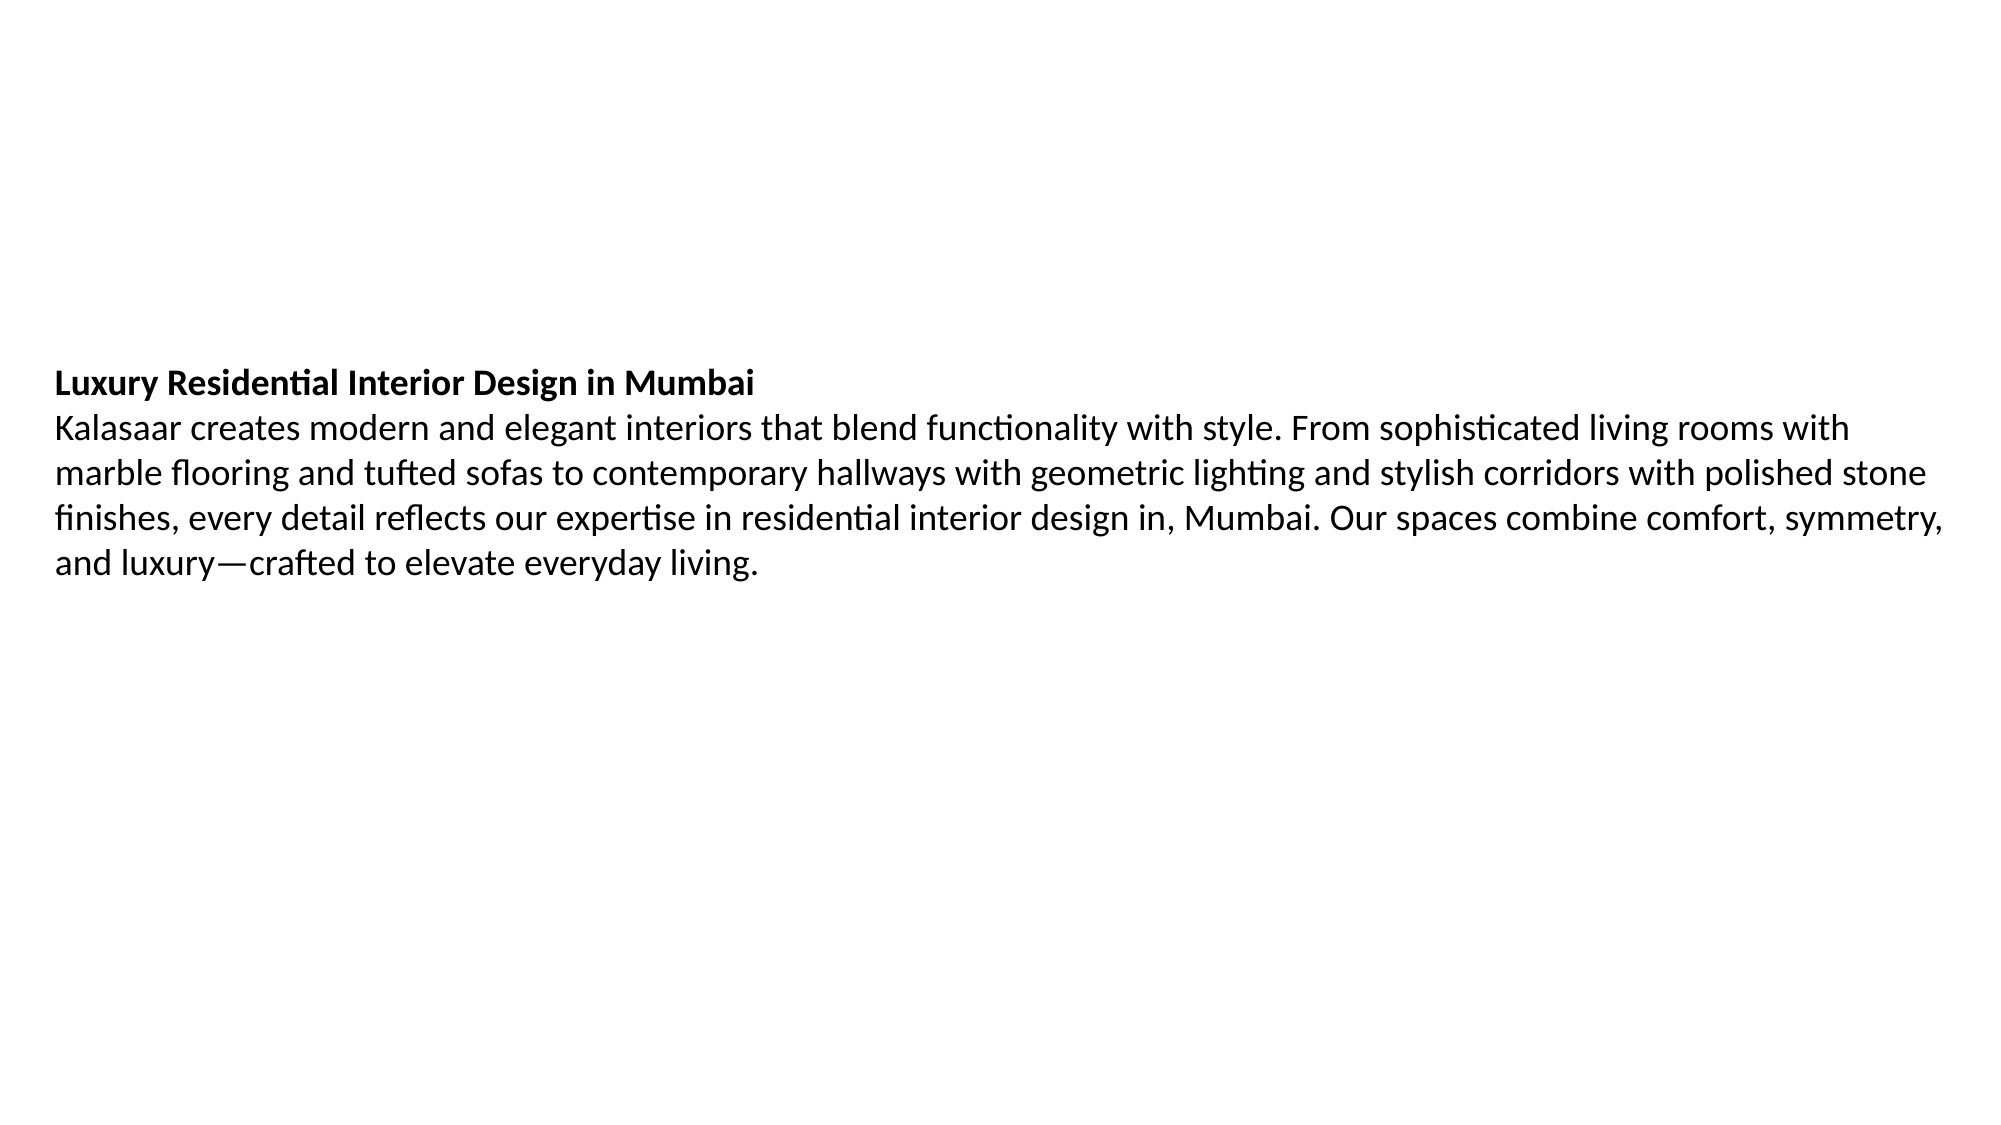

Luxury Residential Interior Design in Mumbai
Kalasaar creates modern and elegant interiors that blend functionality with style. From sophisticated living rooms with marble flooring and tufted sofas to contemporary hallways with geometric lighting and stylish corridors with polished stone finishes, every detail reflects our expertise in residential interior design in, Mumbai. Our spaces combine comfort, symmetry, and luxury—crafted to elevate everyday living.